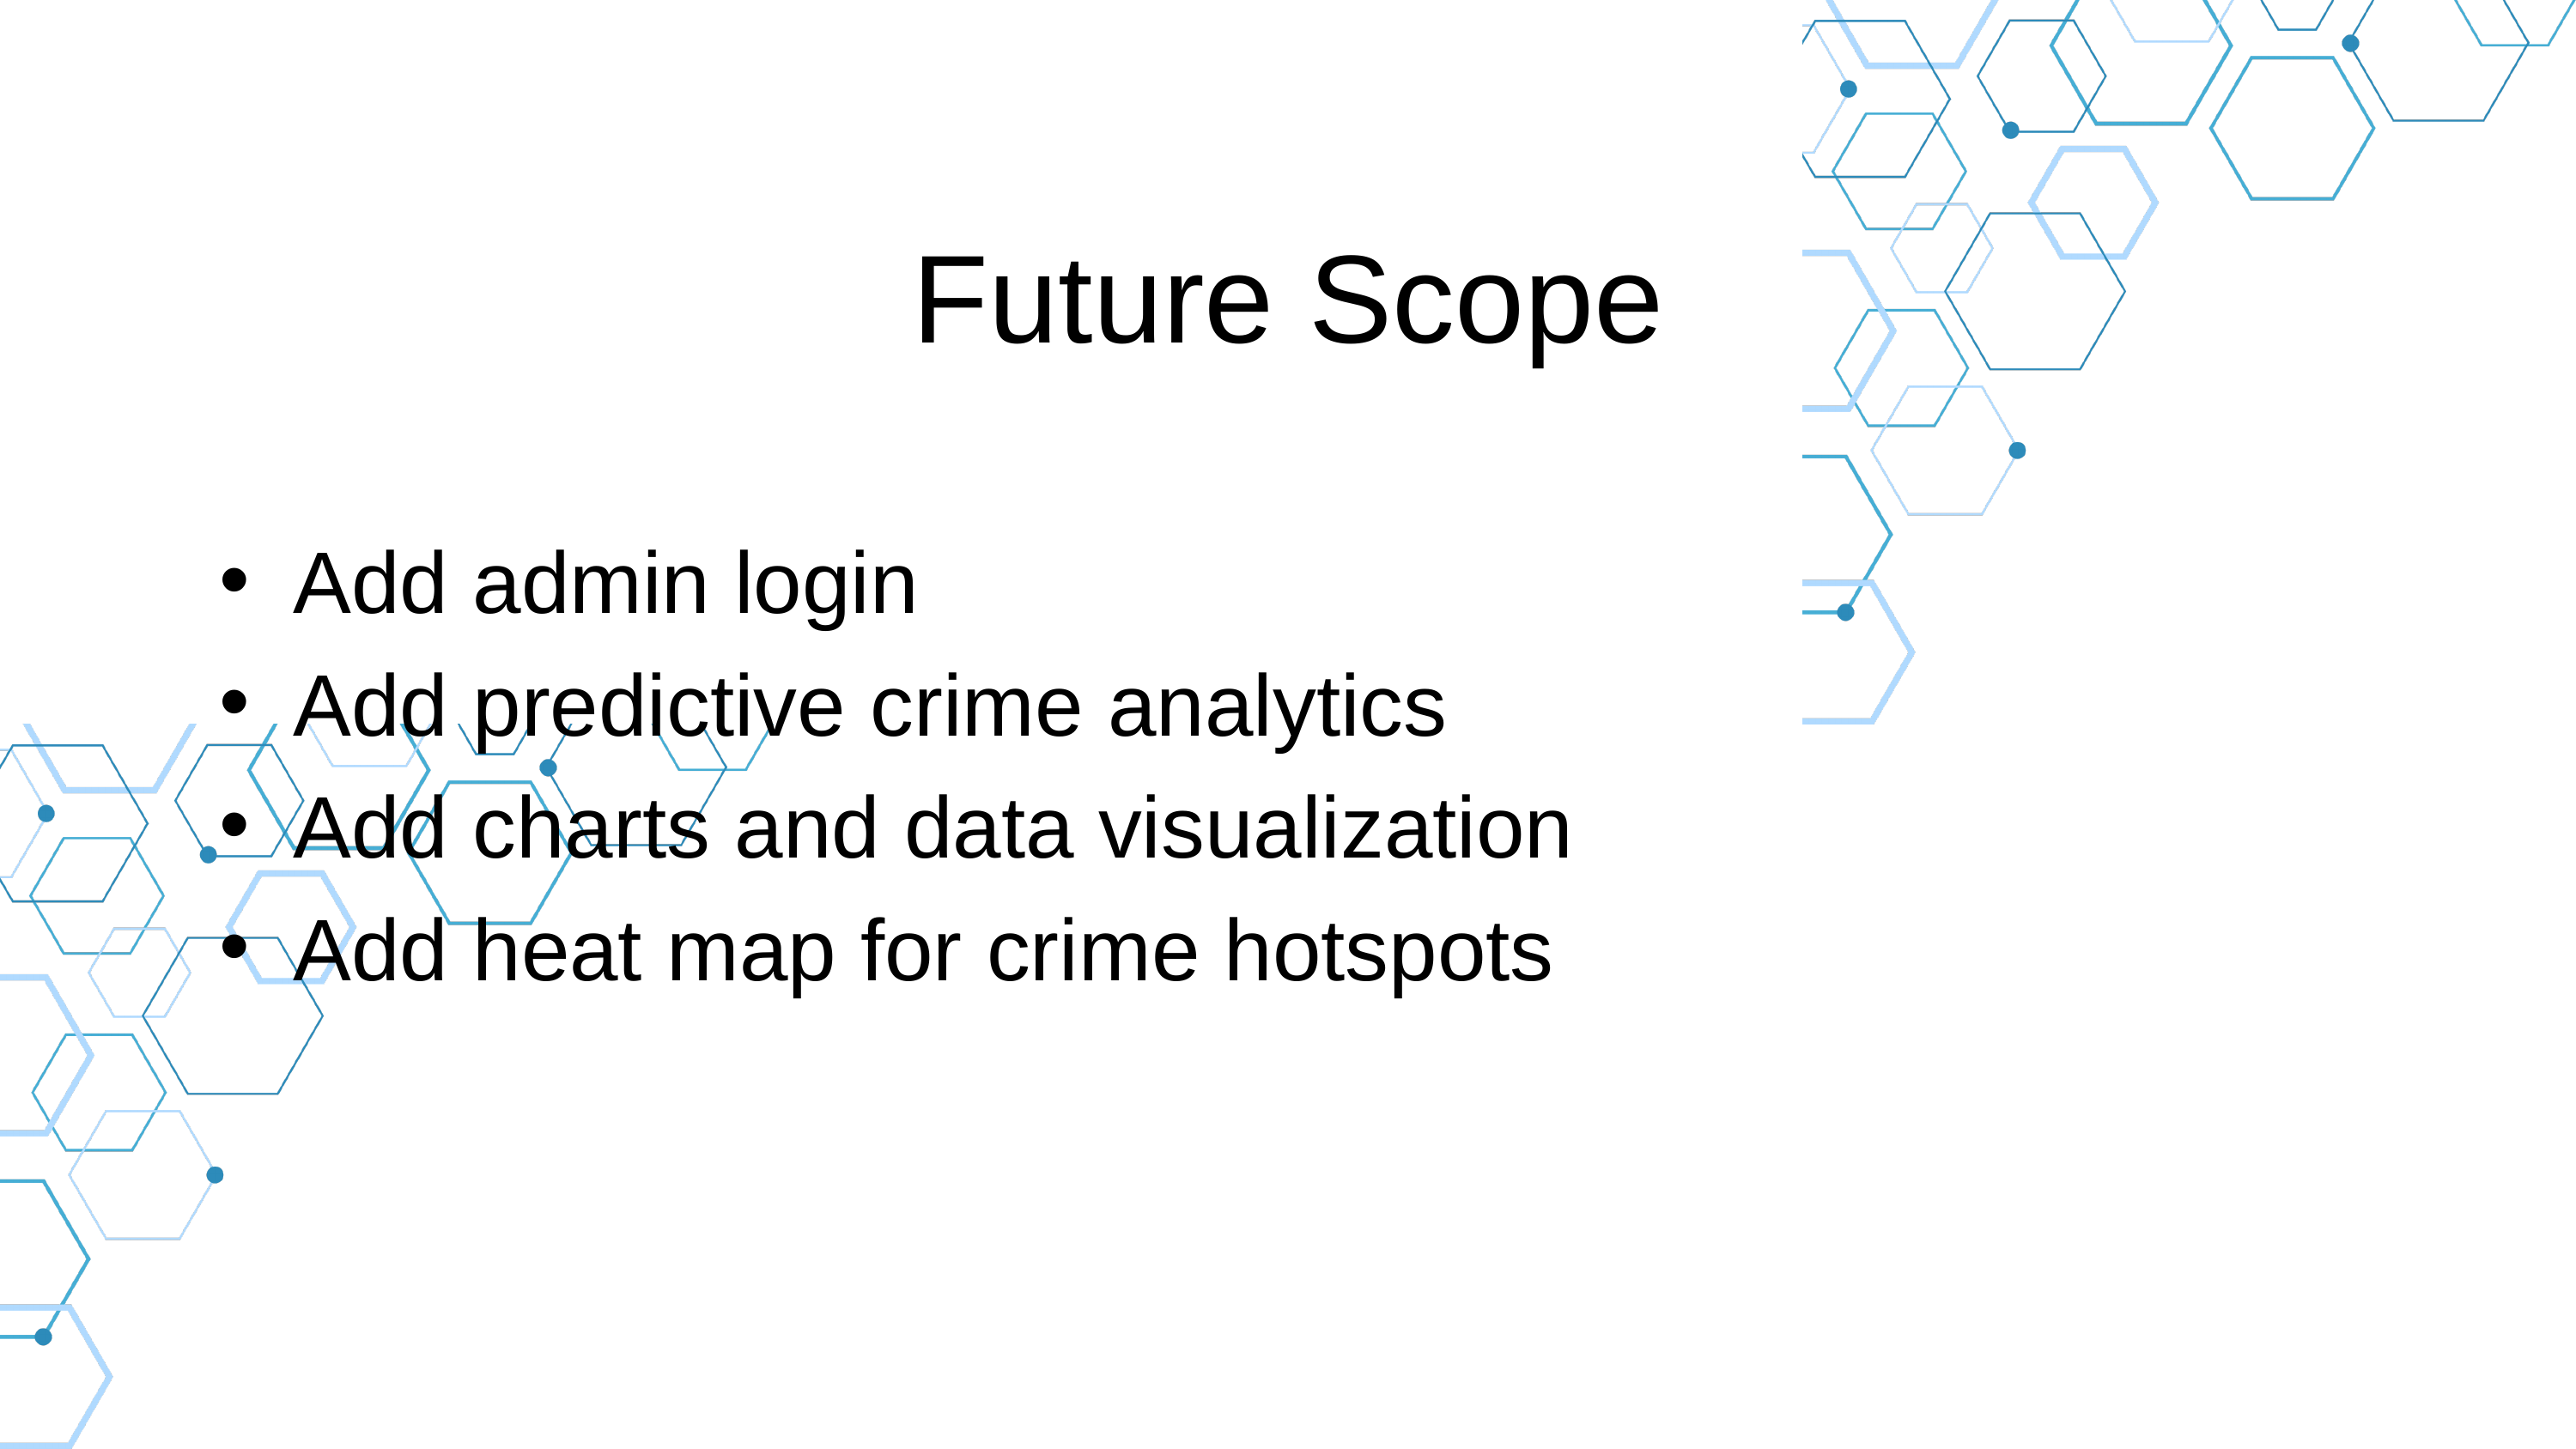

Future Scope
Add admin login
Add predictive crime analytics
Add charts and data visualization
Add heat map for crime hotspots